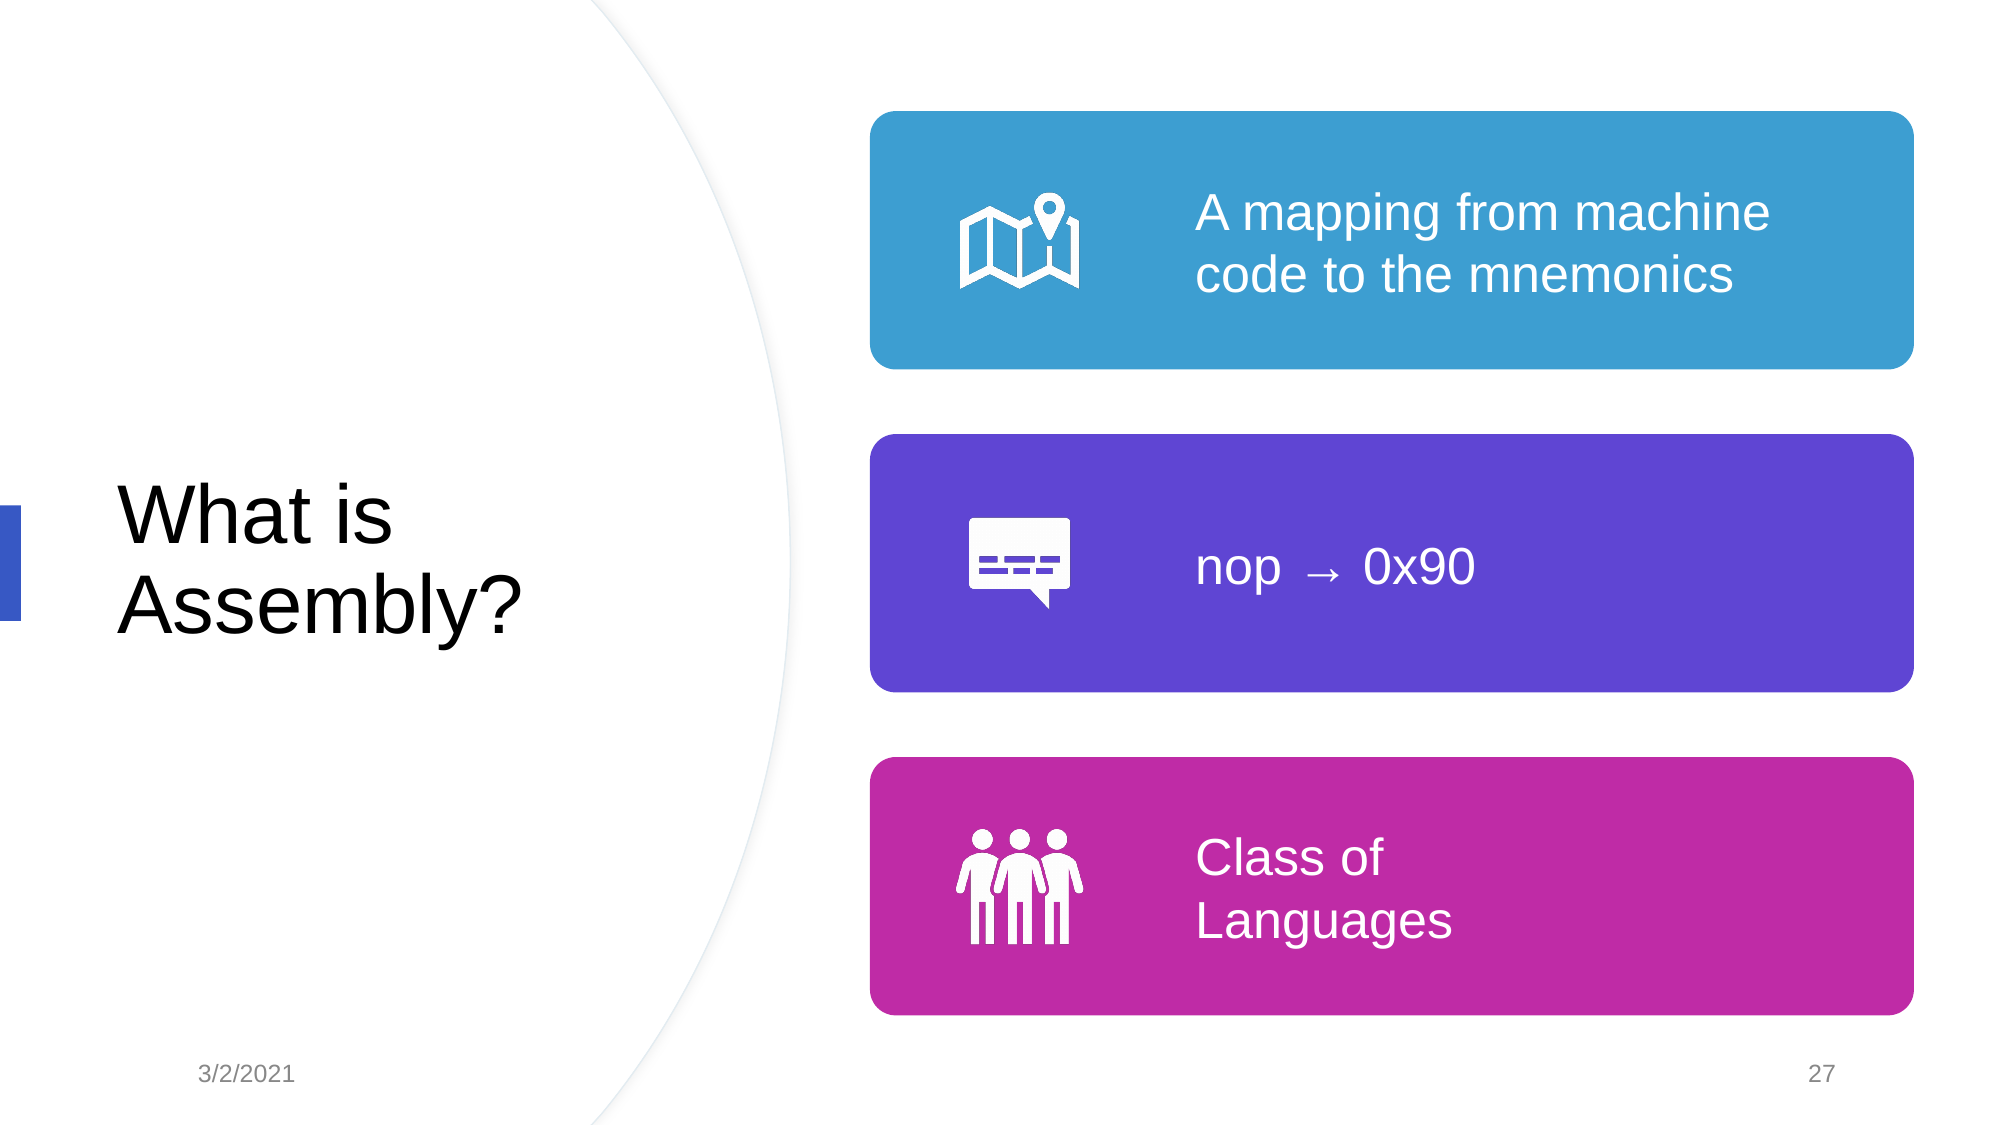

A mapping from machine code to the mnemonics

nop → 0x90

Class of Languages

# What is Assembly?

3/2/2021
AUEHC
27